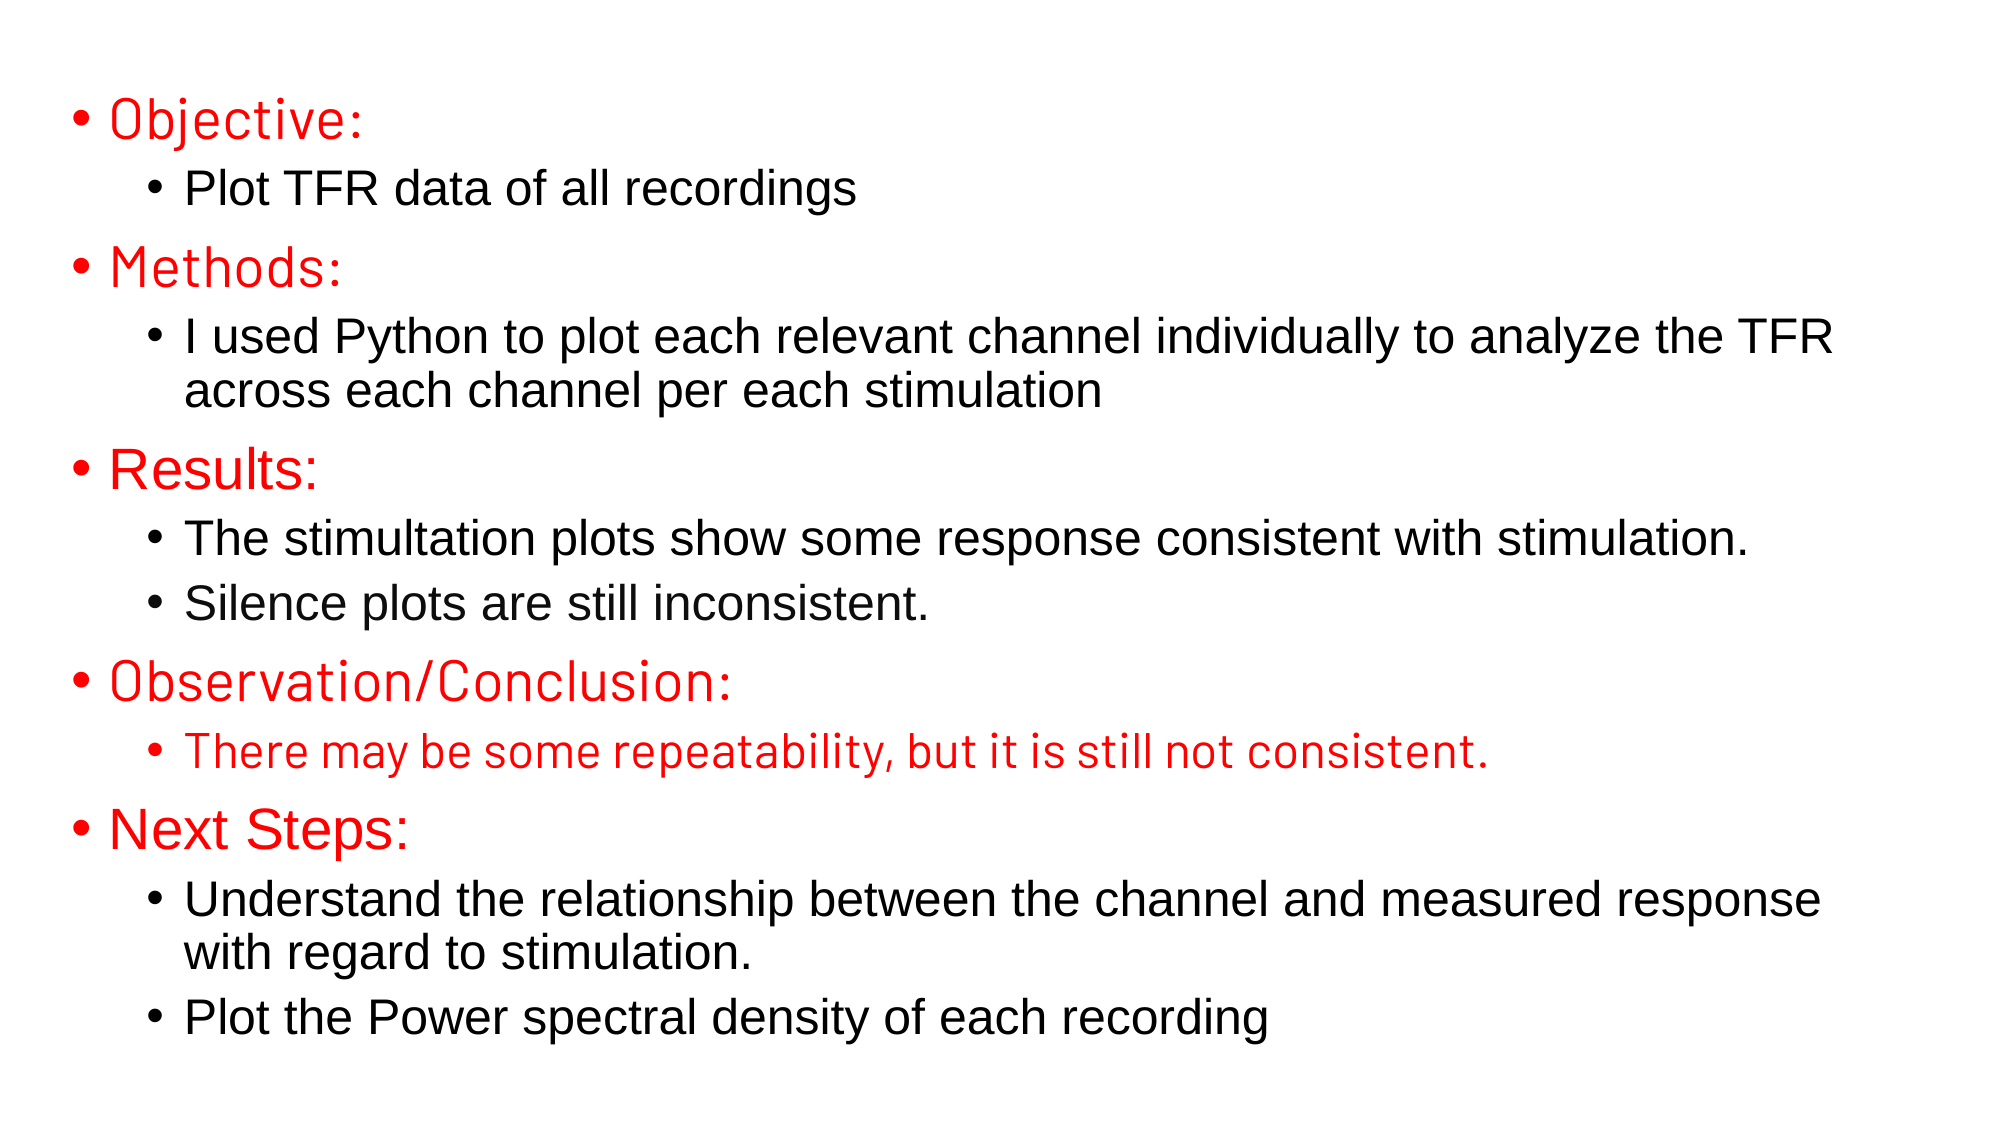

Objective:
Plot TFR data of all recordings
Methods:
I used Python to plot each relevant channel individually to analyze the TFR across each channel per each stimulation
Results:
The stimultation plots show some response consistent with stimulation.
Silence plots are still inconsistent.
Observation/Conclusion:
There may be some repeatability, but it is still not consistent.
Next Steps:
Understand the relationship between the channel and measured response with regard to stimulation.
Plot the Power spectral density of each recording